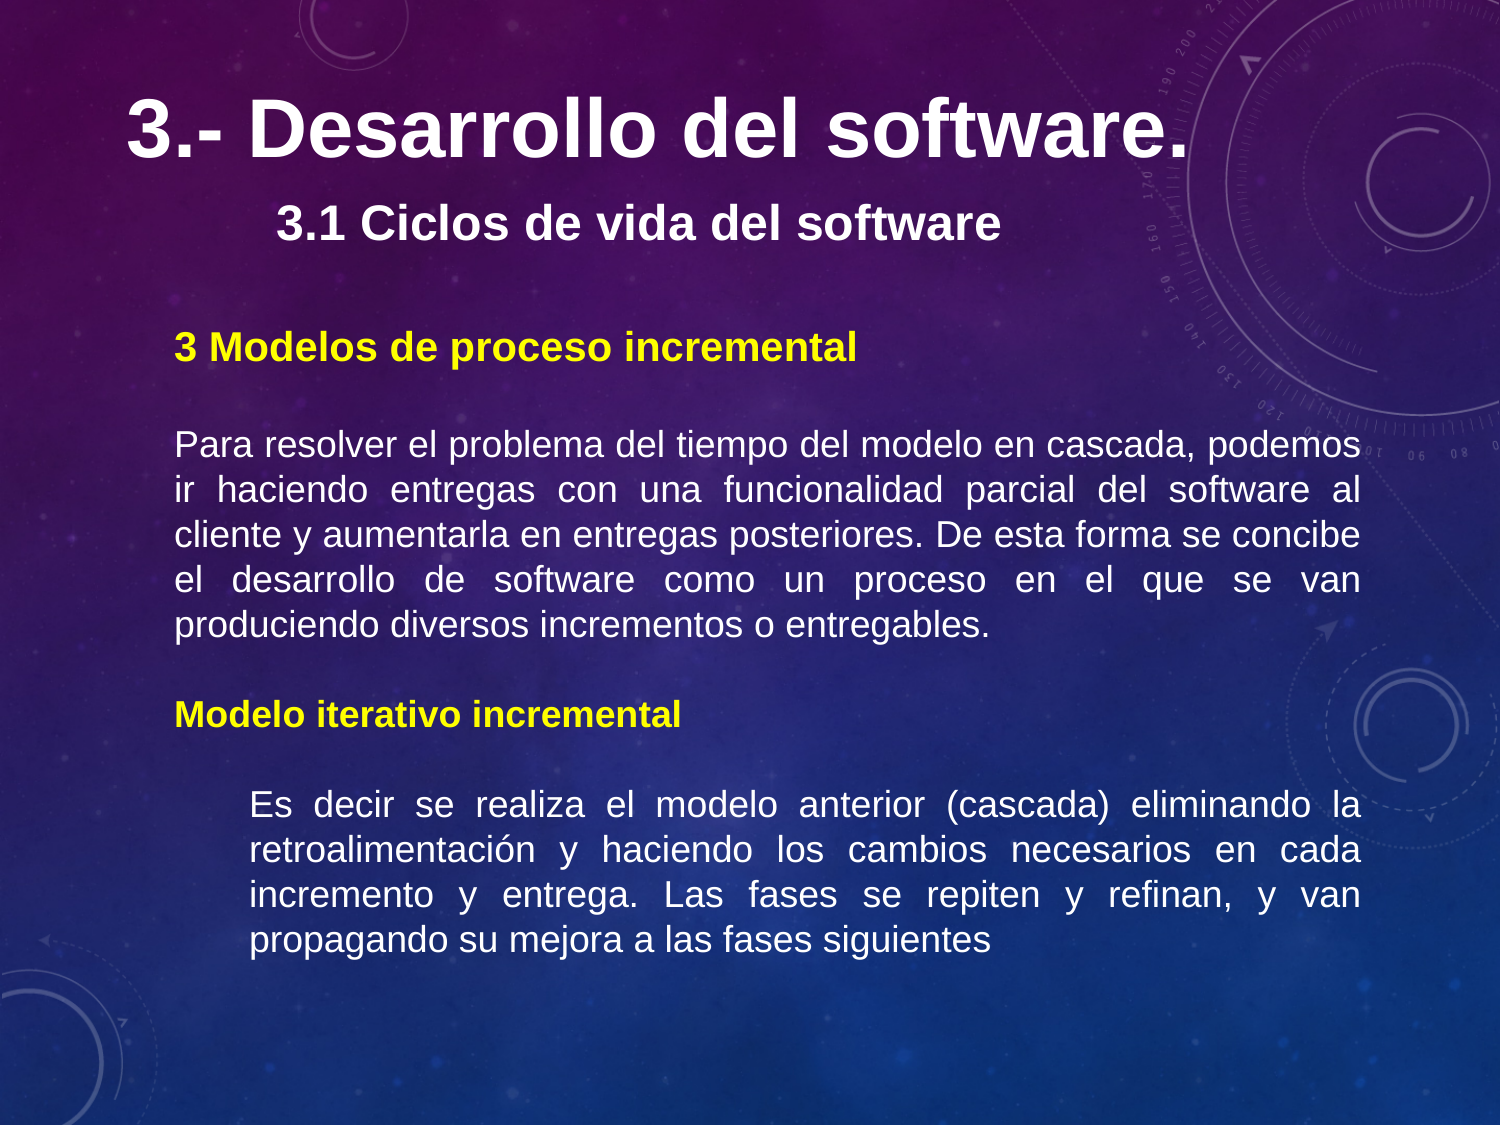

3.- Desarrollo del software.
	3.1 Ciclos de vida del software
3 Modelos de proceso incremental

Para resolver el problema del tiempo del modelo en cascada, podemos ir haciendo entregas con una funcionalidad parcial del software al cliente y aumentarla en entregas posteriores. De esta forma se concibe el desarrollo de software como un proceso en el que se van produciendo diversos incrementos o entregables.

Modelo iterativo incremental

Es decir se realiza el modelo anterior (cascada) eliminando la retroalimentación y haciendo los cambios necesarios en cada incremento y entrega. Las fases se repiten y refinan, y van propagando su mejora a las fases siguientes